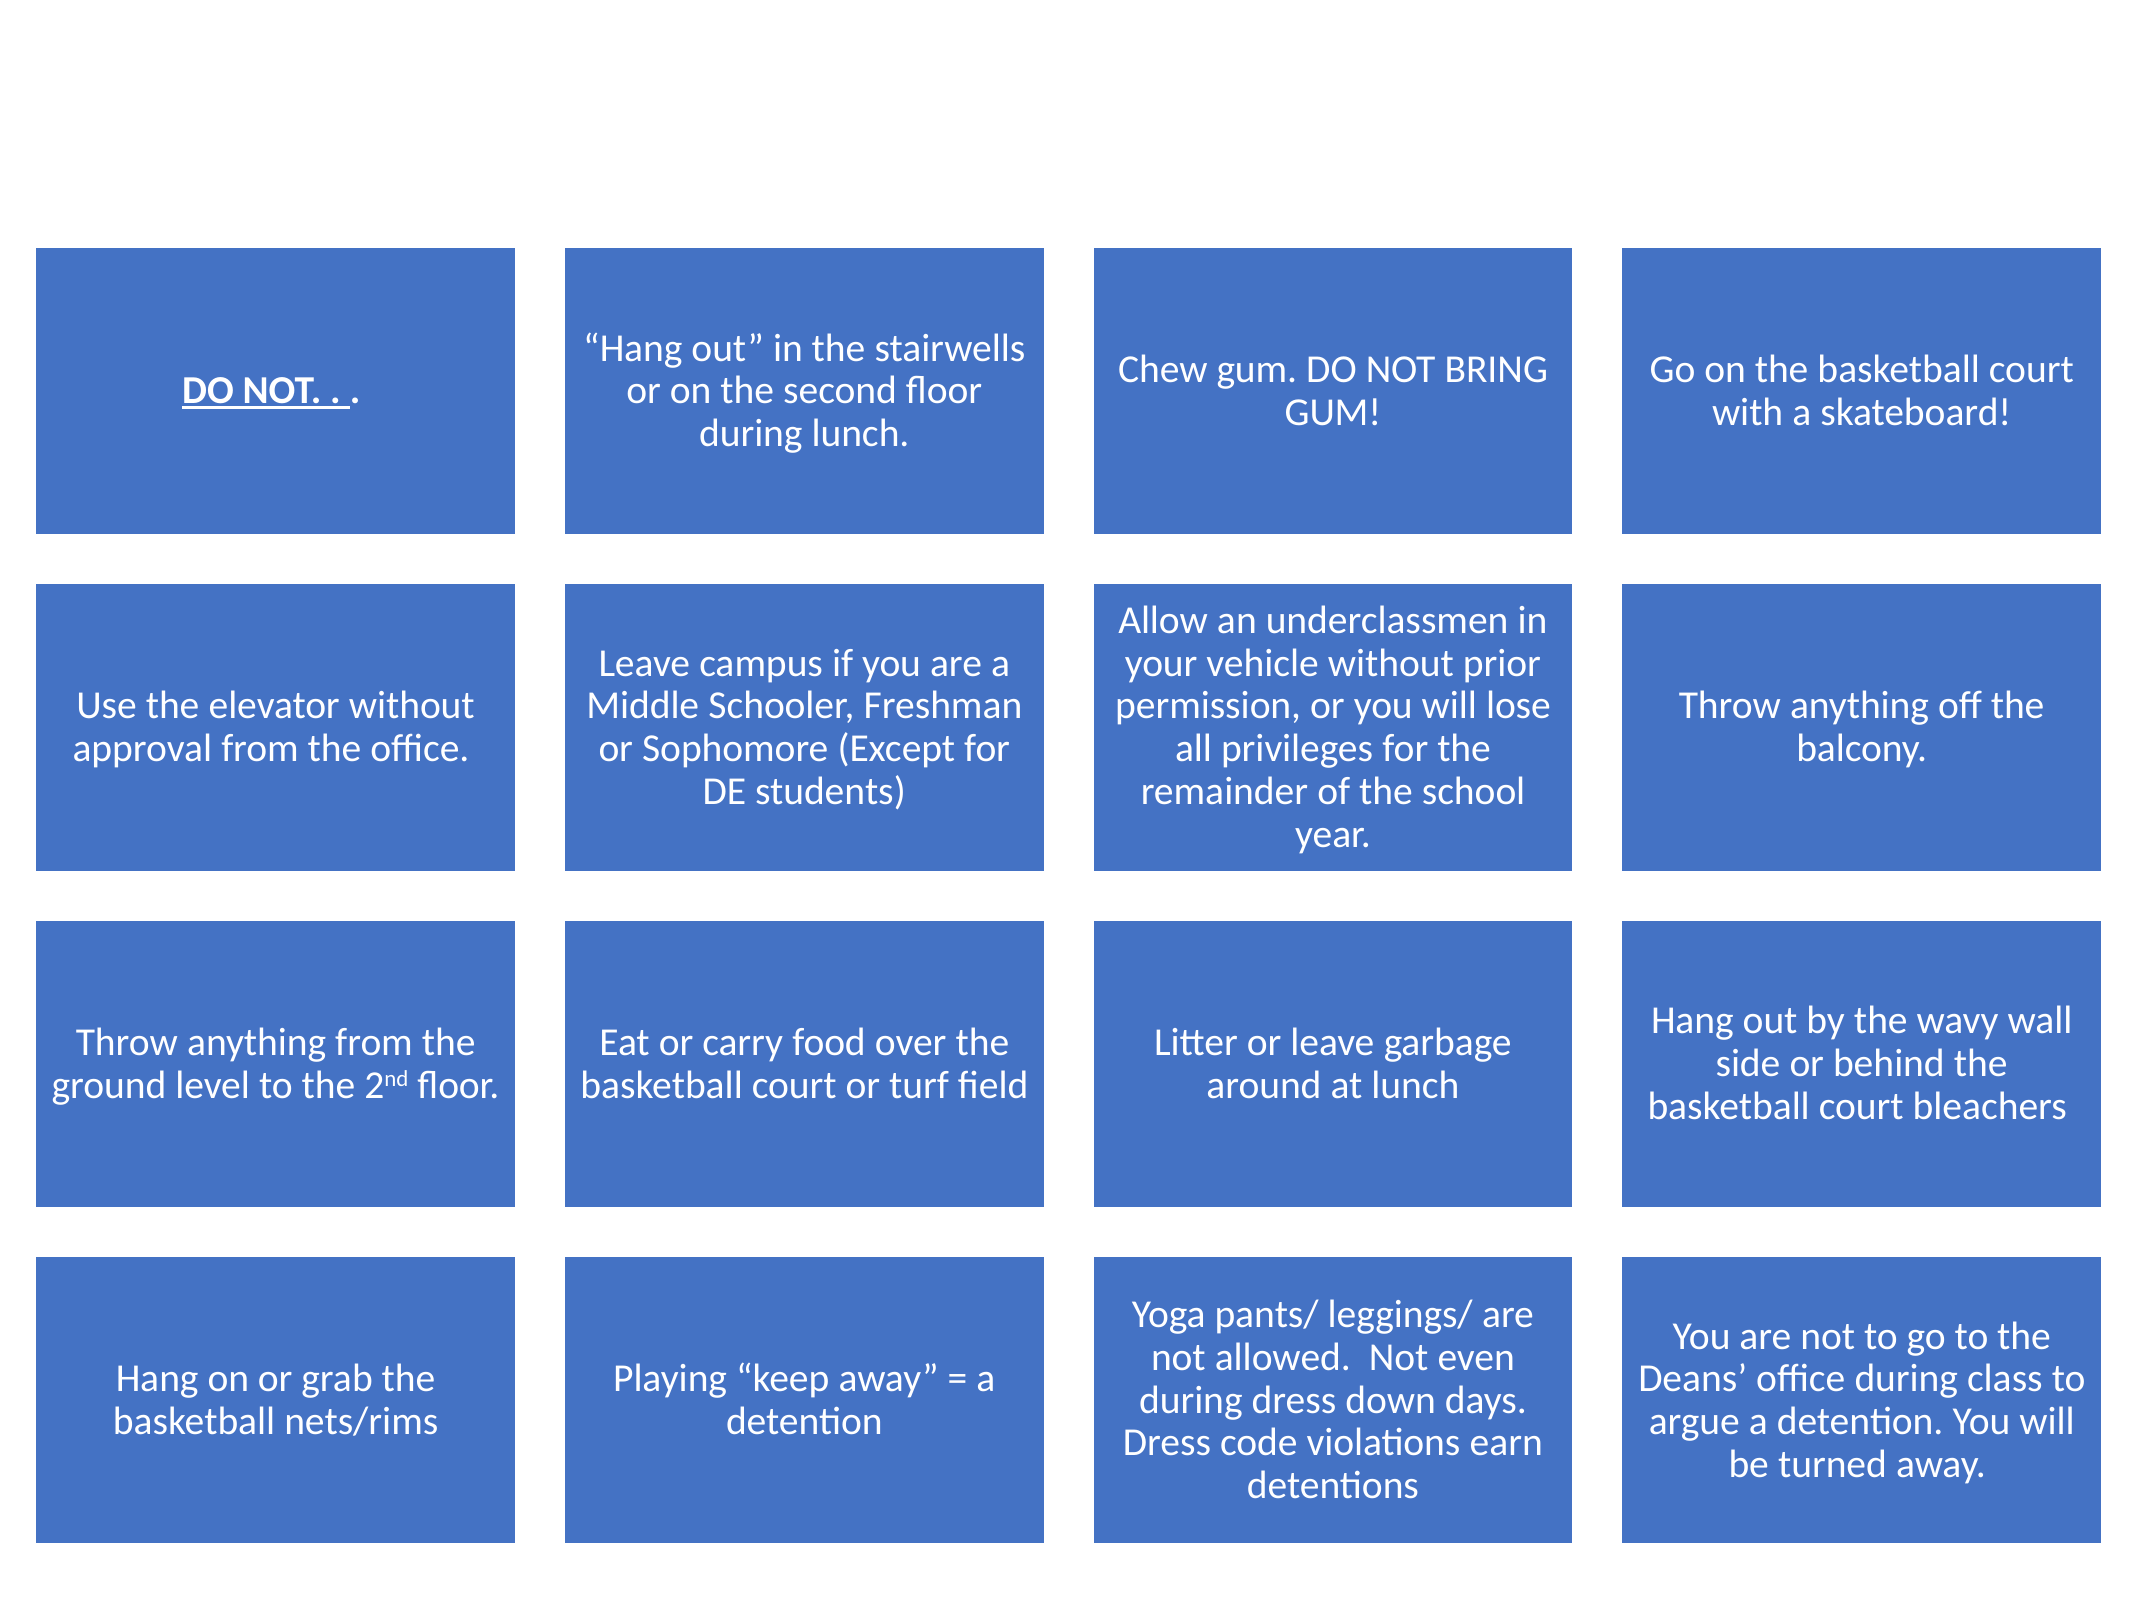

DO NOT. . .
“Hang out” in the stairwells or on the second floor during lunch.
Chew gum. DO NOT BRING GUM!
Go on the basketball court with a skateboard!
Use the elevator without approval from the office.
Leave campus if you are a Middle Schooler, Freshman or Sophomore (Except for DE students)
Allow an underclassmen in your vehicle without prior permission, or you will lose all privileges for the remainder of the school year.
Throw anything off the balcony.
Throw anything from the ground level to the 2nd floor.
Eat or carry food over the basketball court or turf field
Litter or leave garbage around at lunch
Hang out by the wavy wall side or behind the basketball court bleachers
Hang on or grab the basketball nets/rims
Playing “keep away” = a detention
Yoga pants/ leggings/ are not allowed.  Not even during dress down days. Dress code violations earn detentions
You are not to go to the Deans’ office during class to argue a detention. You will be turned away.